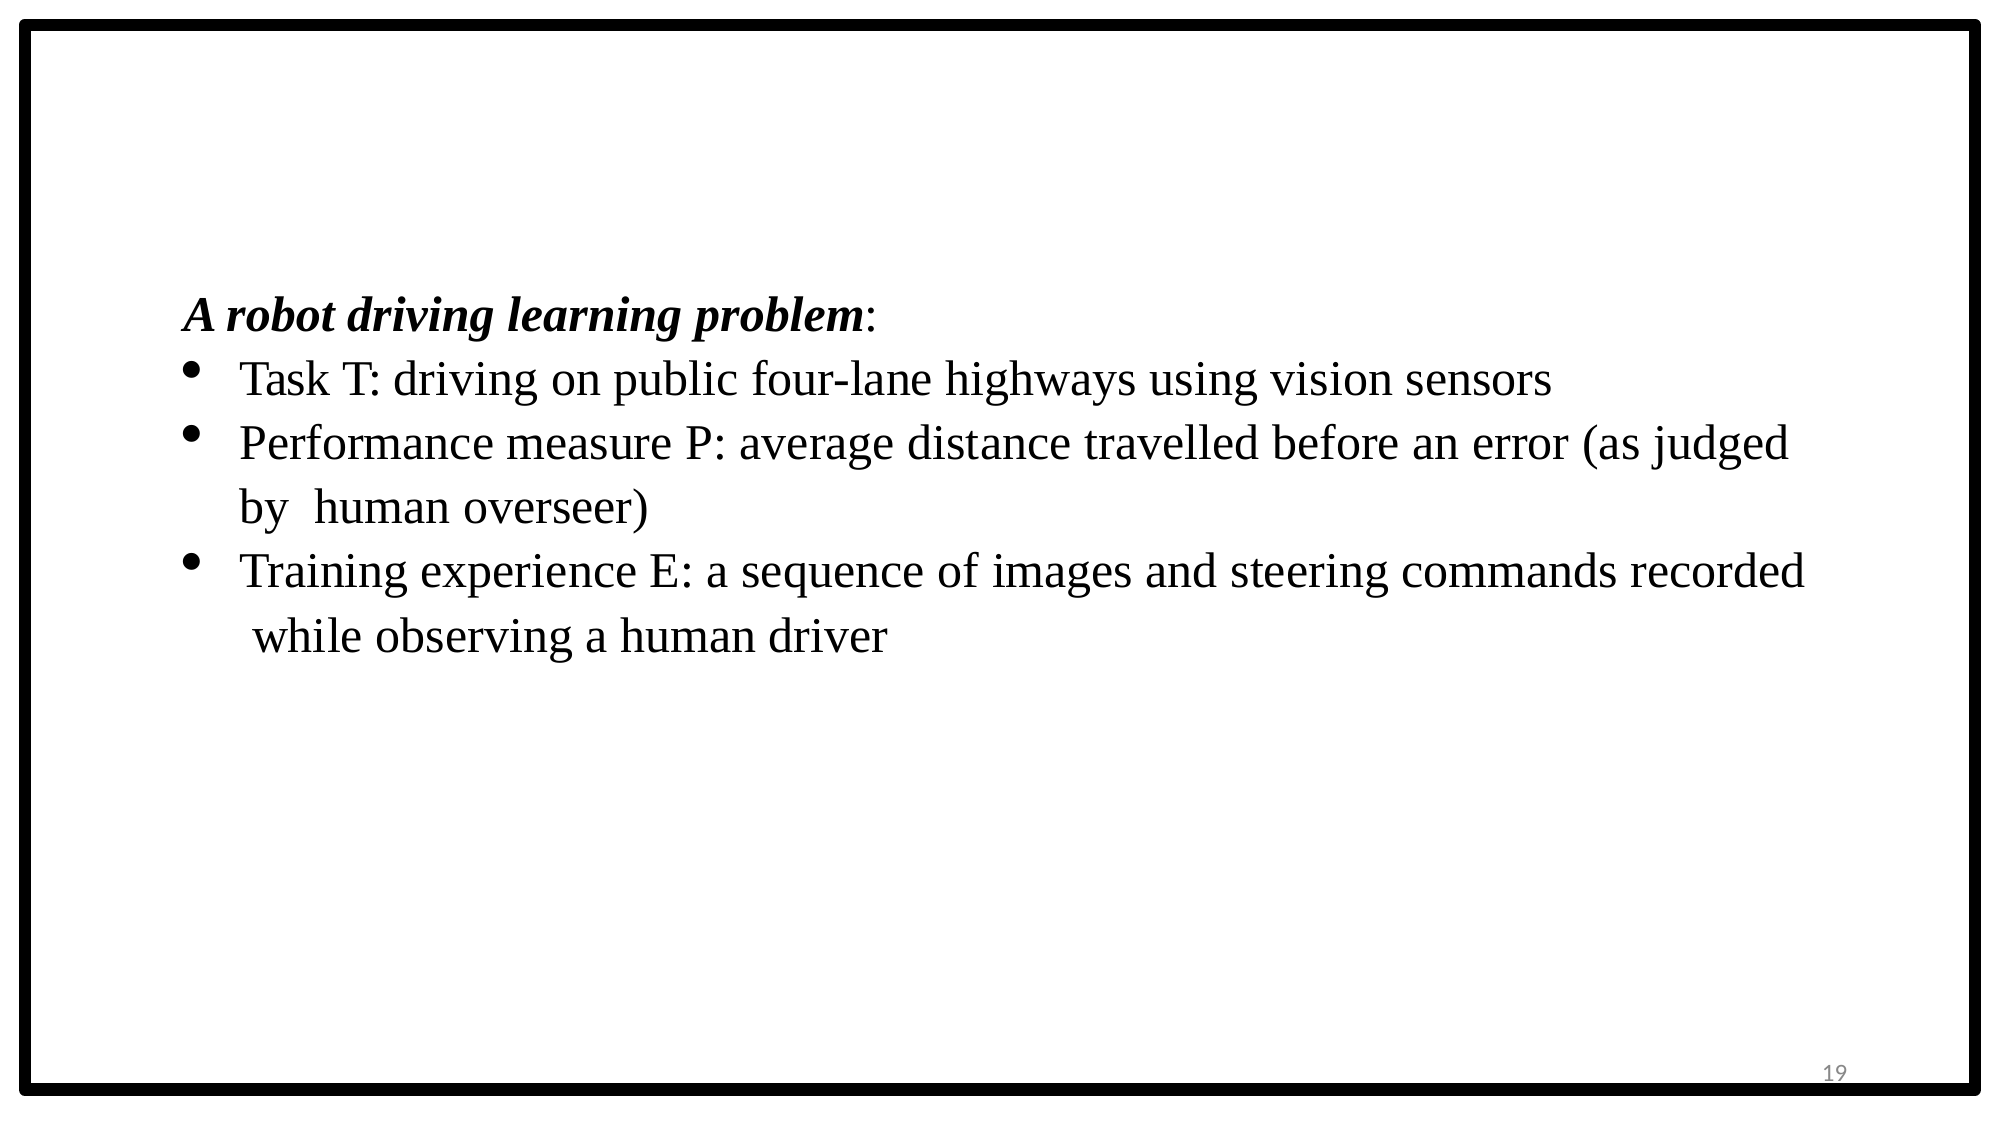

A robot driving learning problem:
Task T: driving on public four-lane highways using vision sensors
Performance measure P: average distance travelled before an error (as judged by  human overseer)
Training experience E: a sequence of images and steering commands recorded  while observing a human driver
19